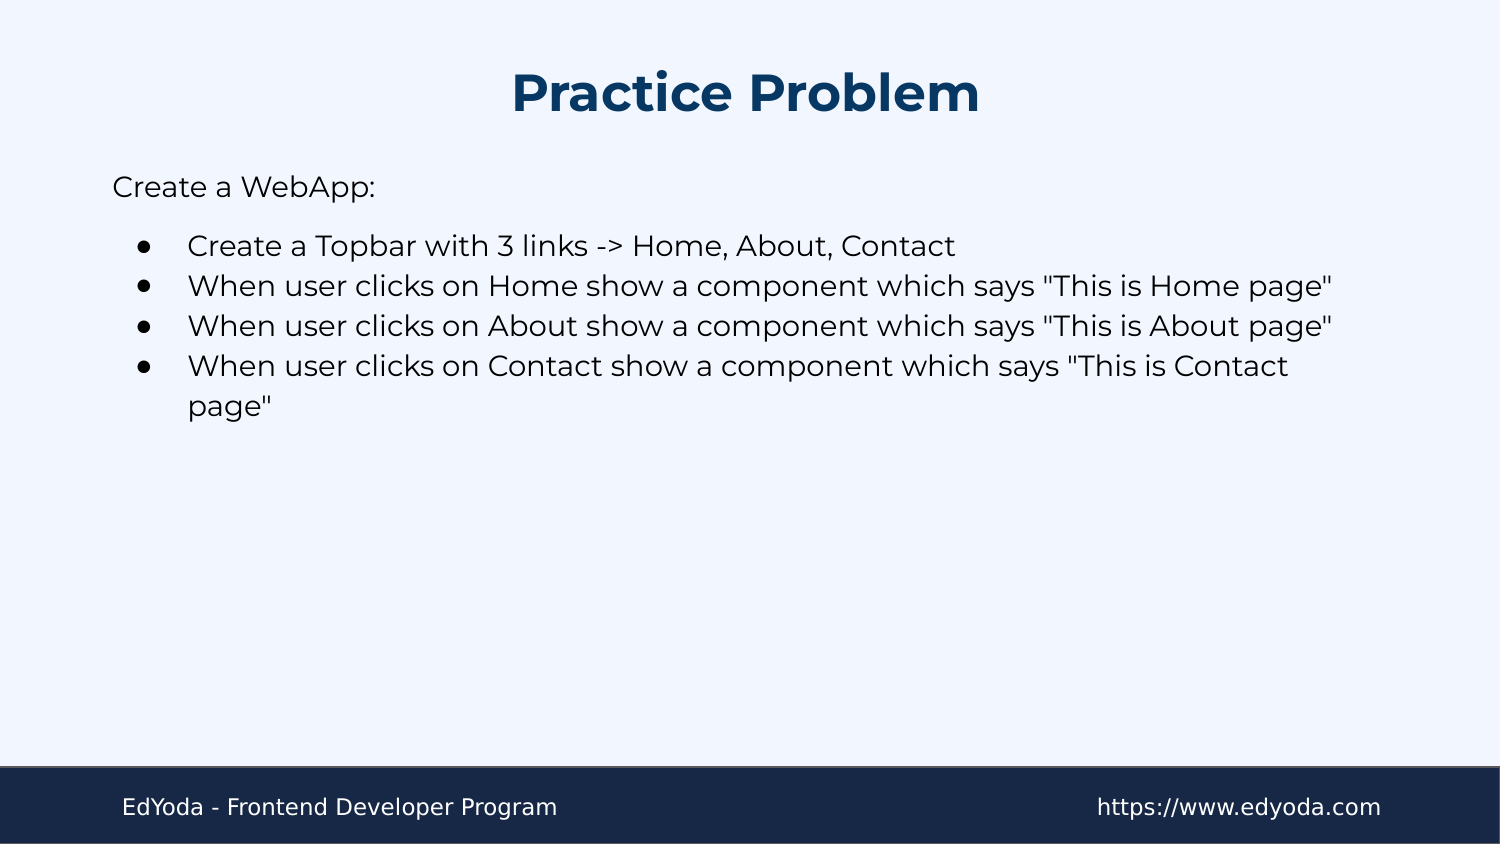

# Practice Problem
Create a WebApp:
Create a Topbar with 3 links -> Home, About, Contact
When user clicks on Home show a component which says "This is Home page"
When user clicks on About show a component which says "This is About page"
When user clicks on Contact show a component which says "This is Contact page"

EdYoda - Frontend Developer Program
https://www.edyoda.com